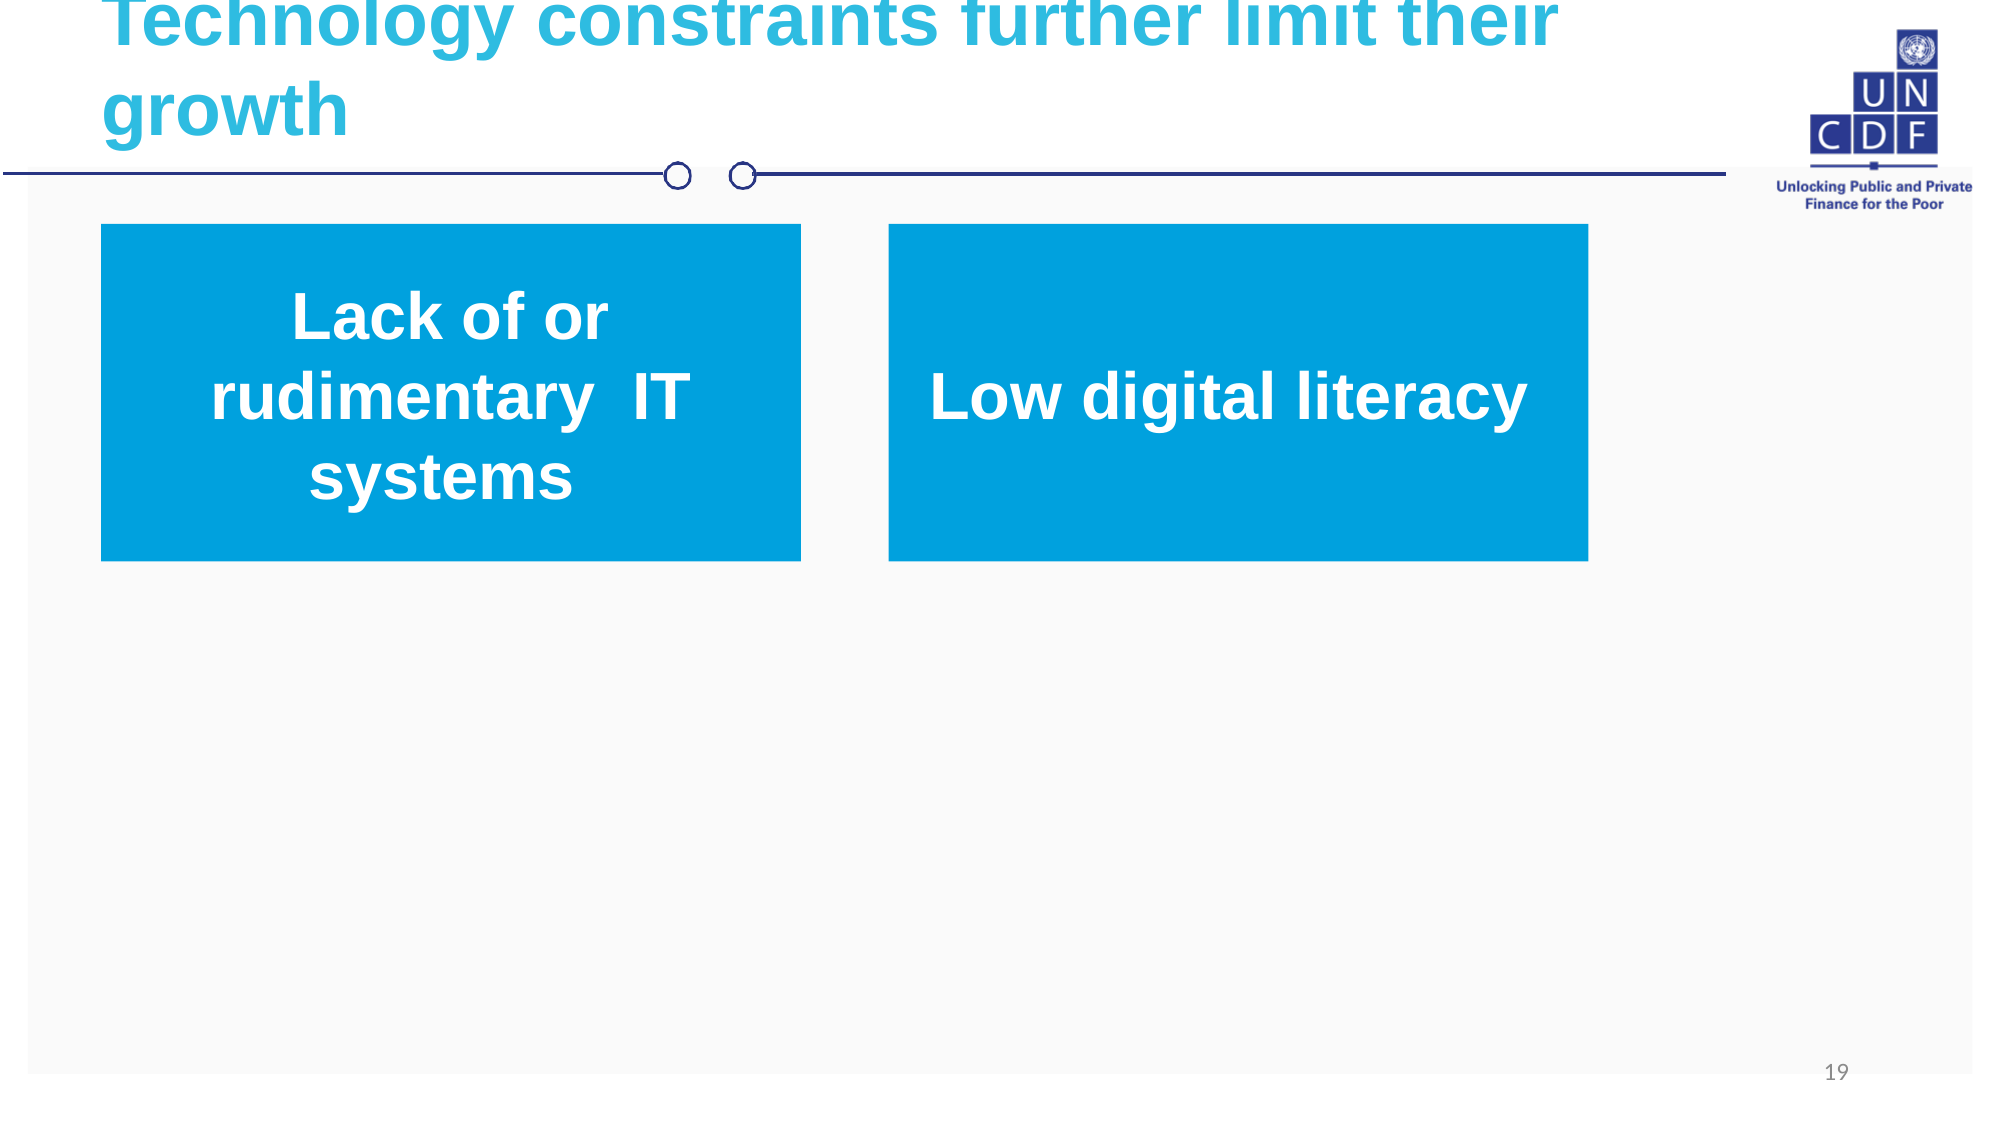

Technology constraints further limit their growth

Lack of or rudimentary  IT systems
Low digital literacy
19